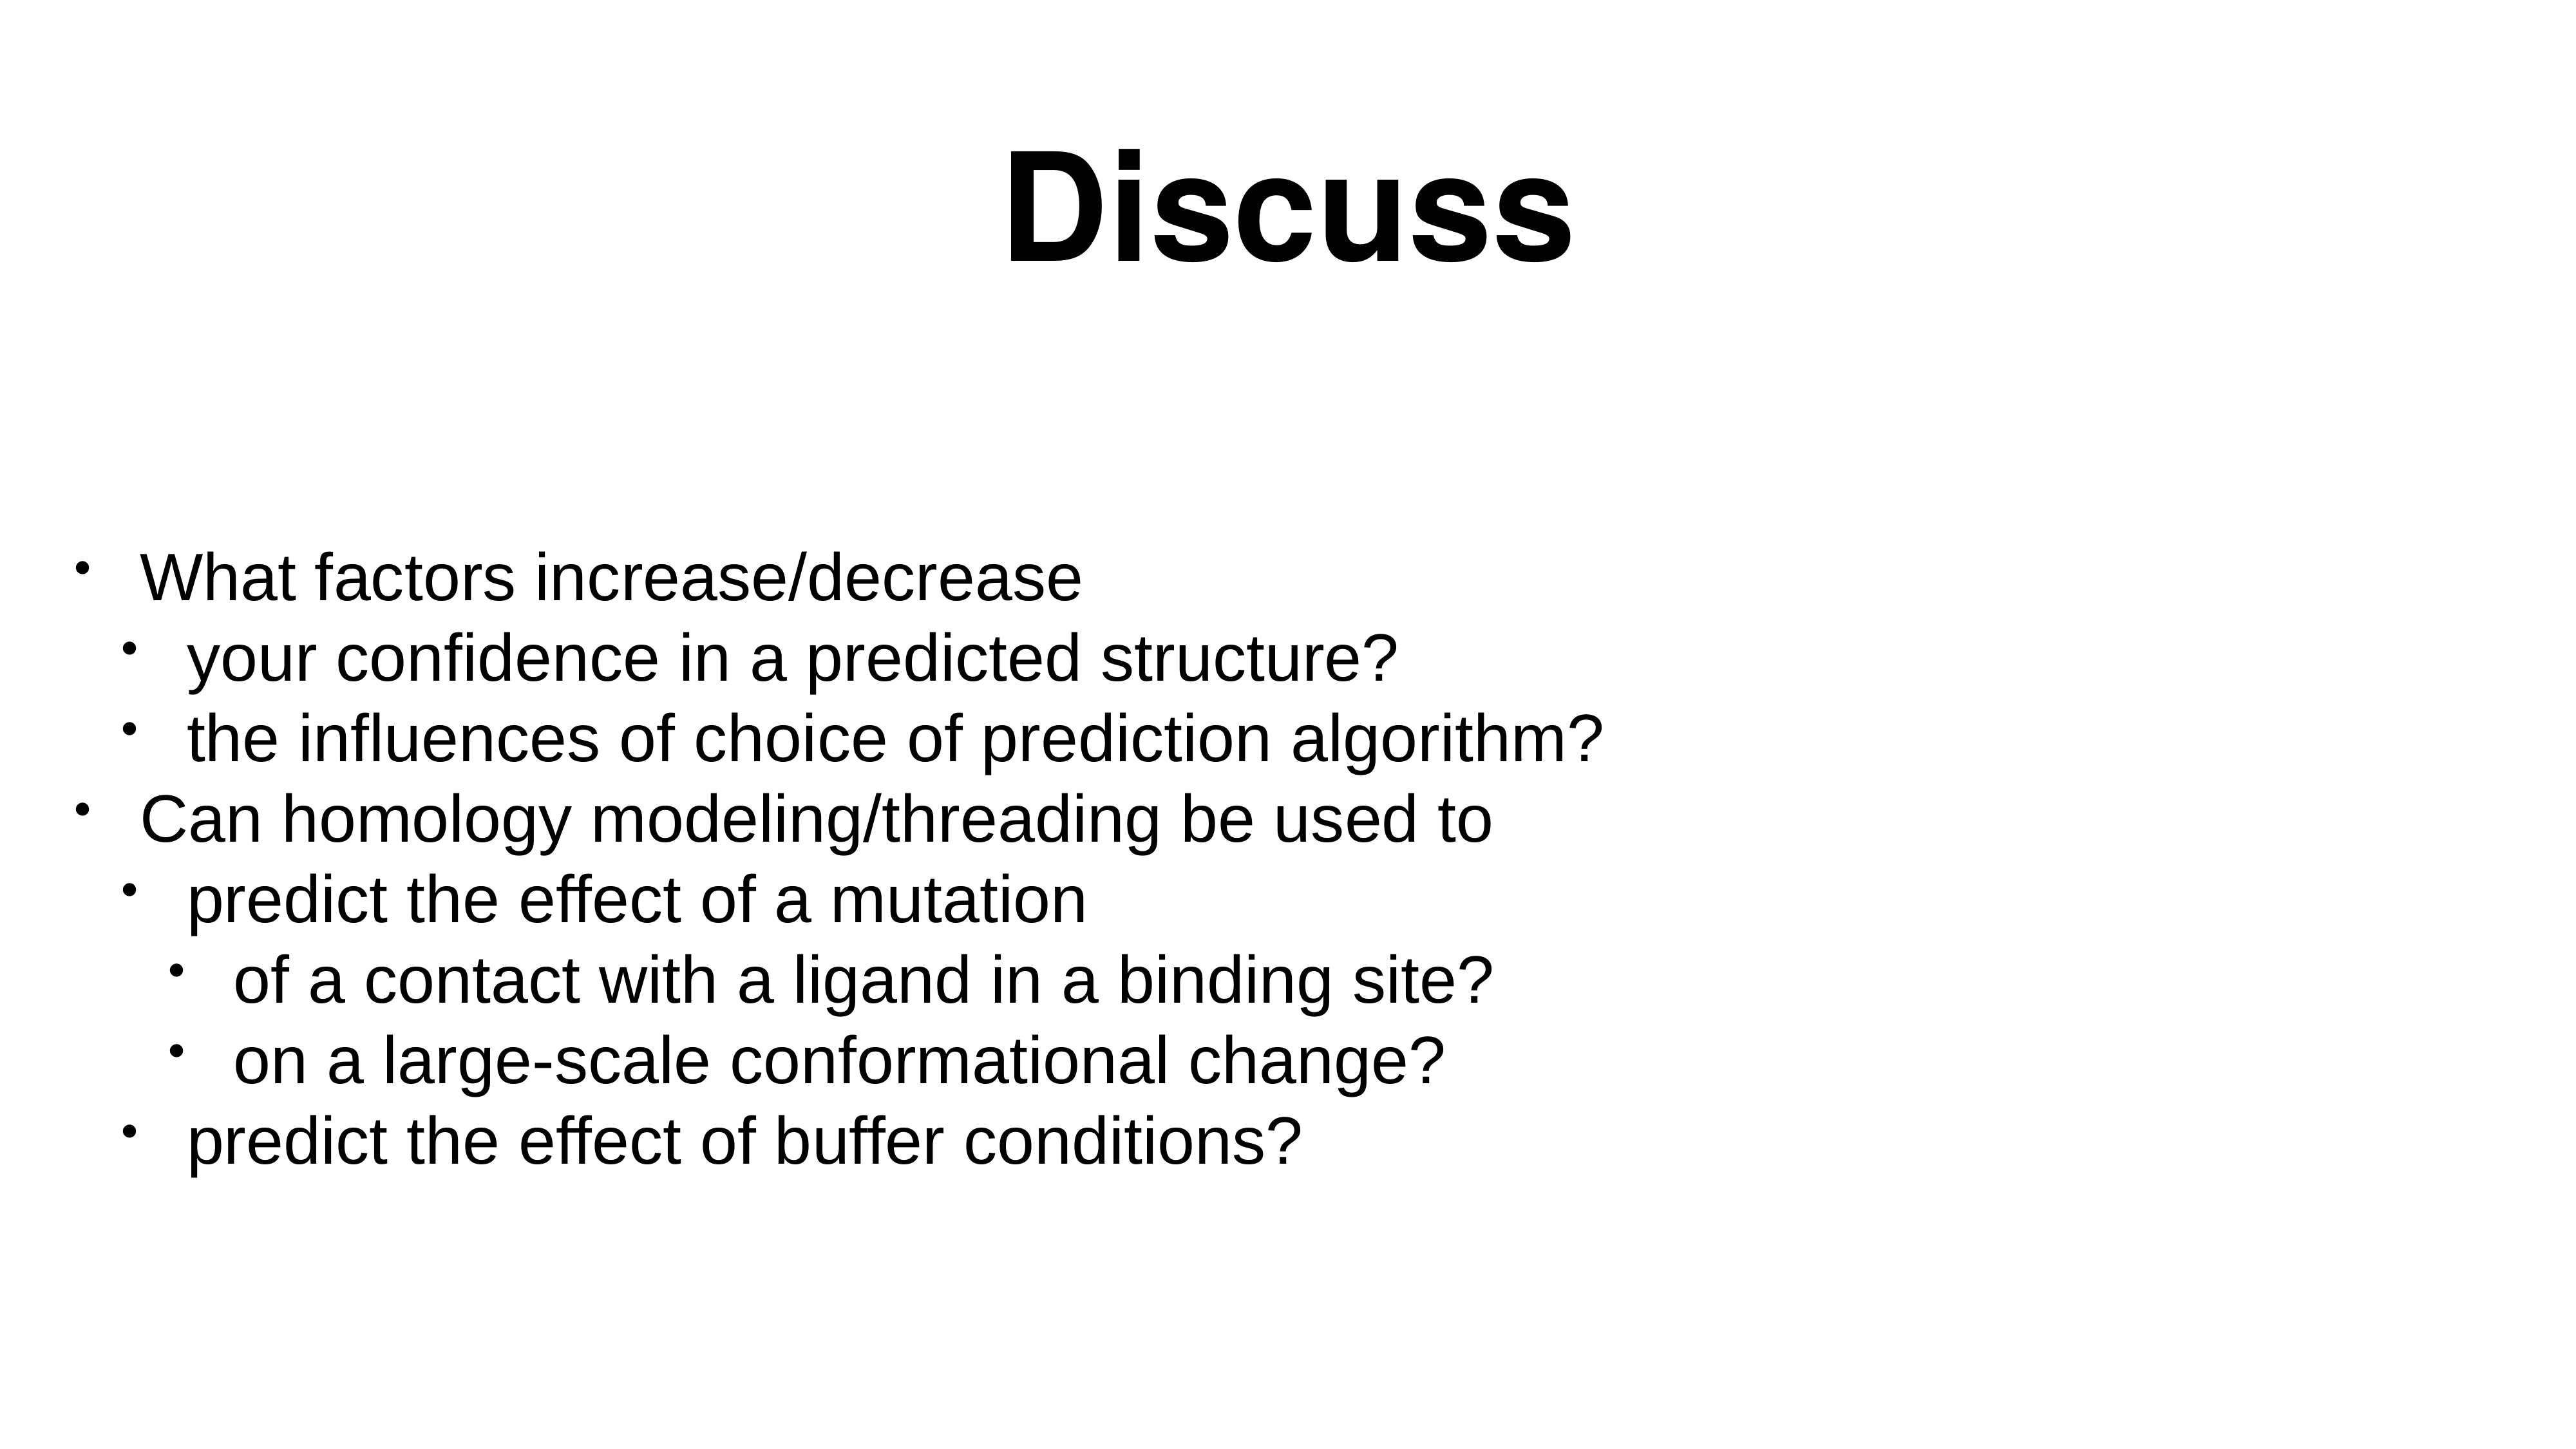

# Discuss
What factors increase/decrease
your confidence in a predicted structure?
the influences of choice of prediction algorithm?
Can homology modeling/threading be used to
predict the effect of a mutation
of a contact with a ligand in a binding site?
on a large-scale conformational change?
predict the effect of buffer conditions?
11